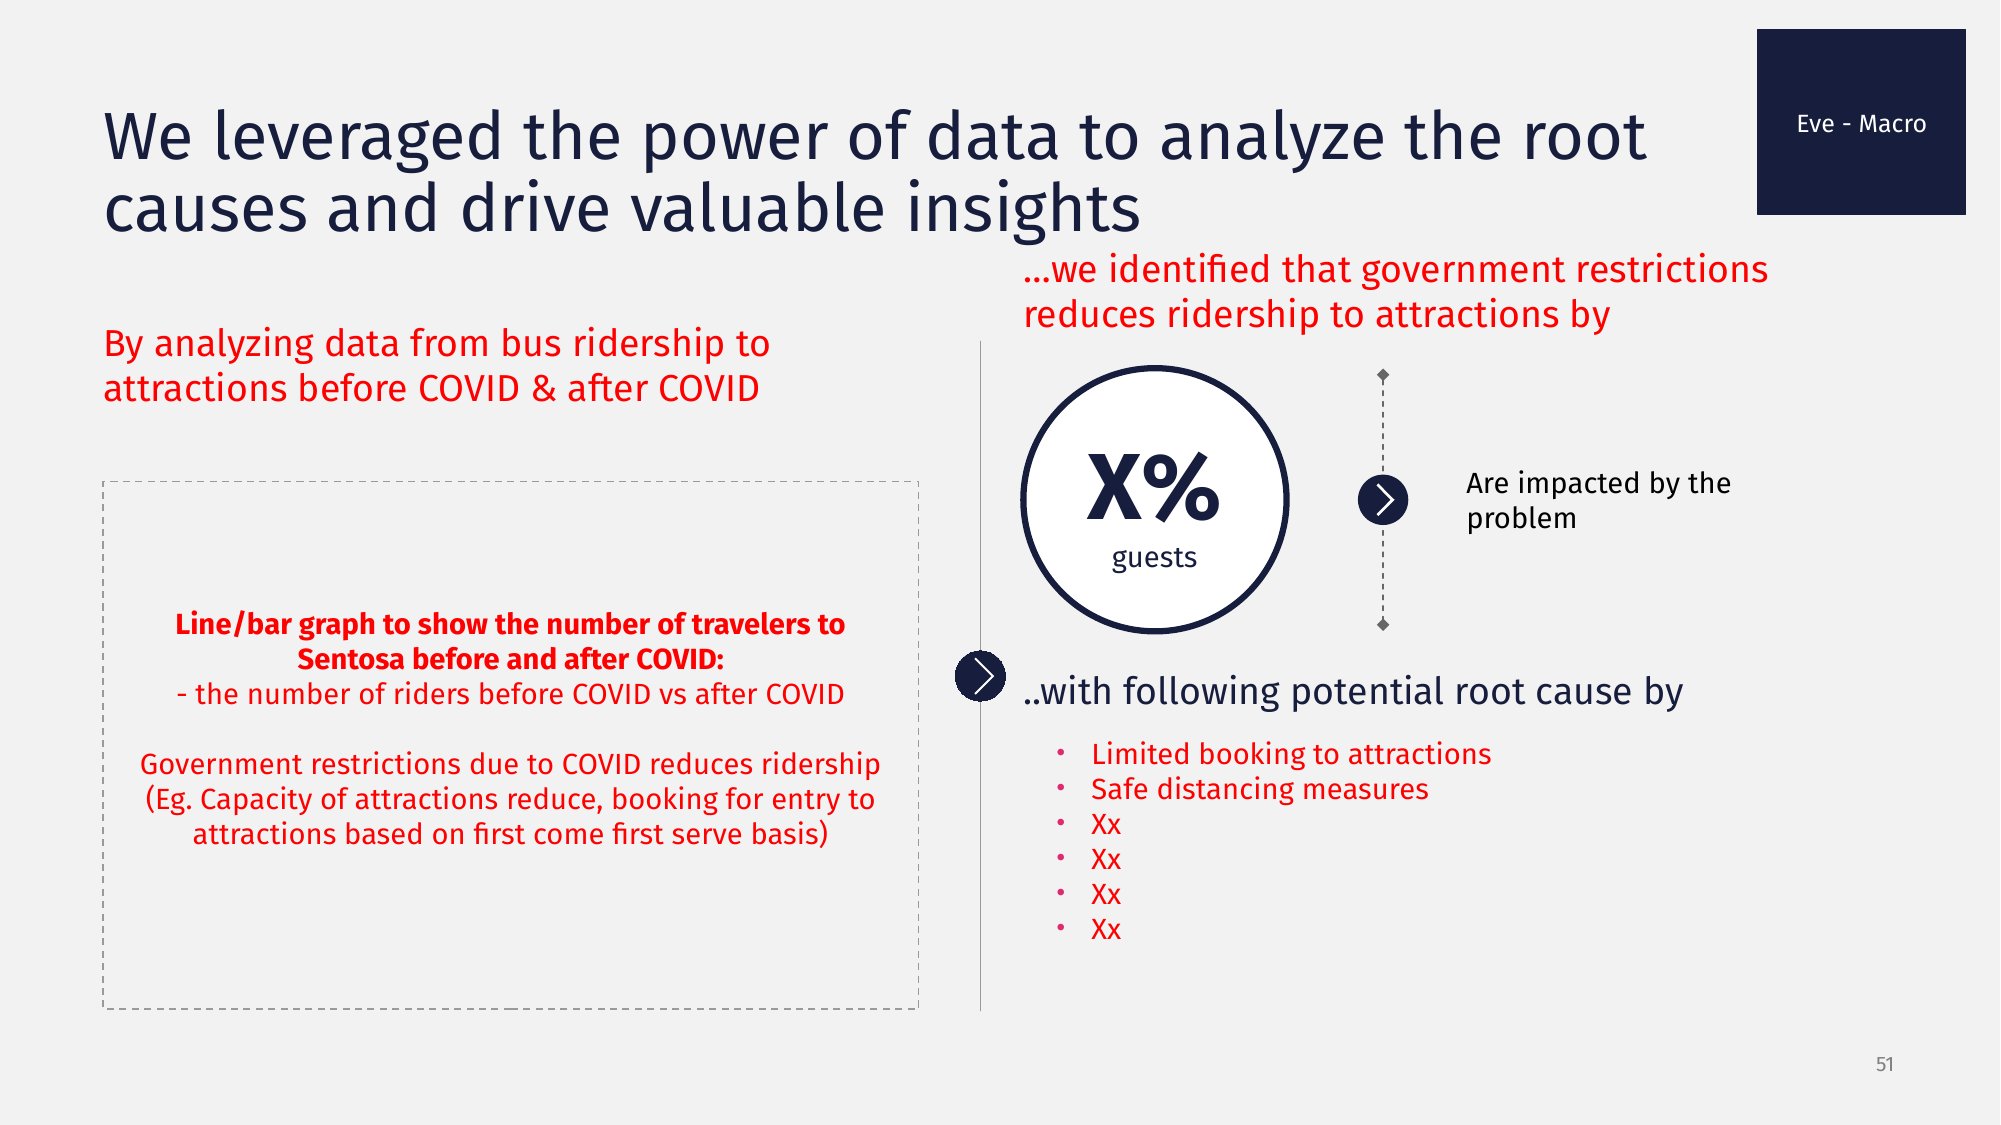

Eve - Macro
# We leveraged the power of data to analyze the root causes and drive valuable insights
…we identified that government restrictions reduces ridership to attractions by

By analyzing data from bus ridership to attractions before COVID & after COVID
X%
guests
Are impacted by the problem

Line/bar graph to show the number of travelers to Sentosa before and after COVID:
- the number of riders before COVID vs after COVID

Government restrictions due to COVID reduces ridership (Eg. Capacity of attractions reduce, booking for entry to attractions based on first come first serve basis)

..with following potential root cause by
Limited booking to attractions
Safe distancing measures
Xx
Xx
Xx
Xx